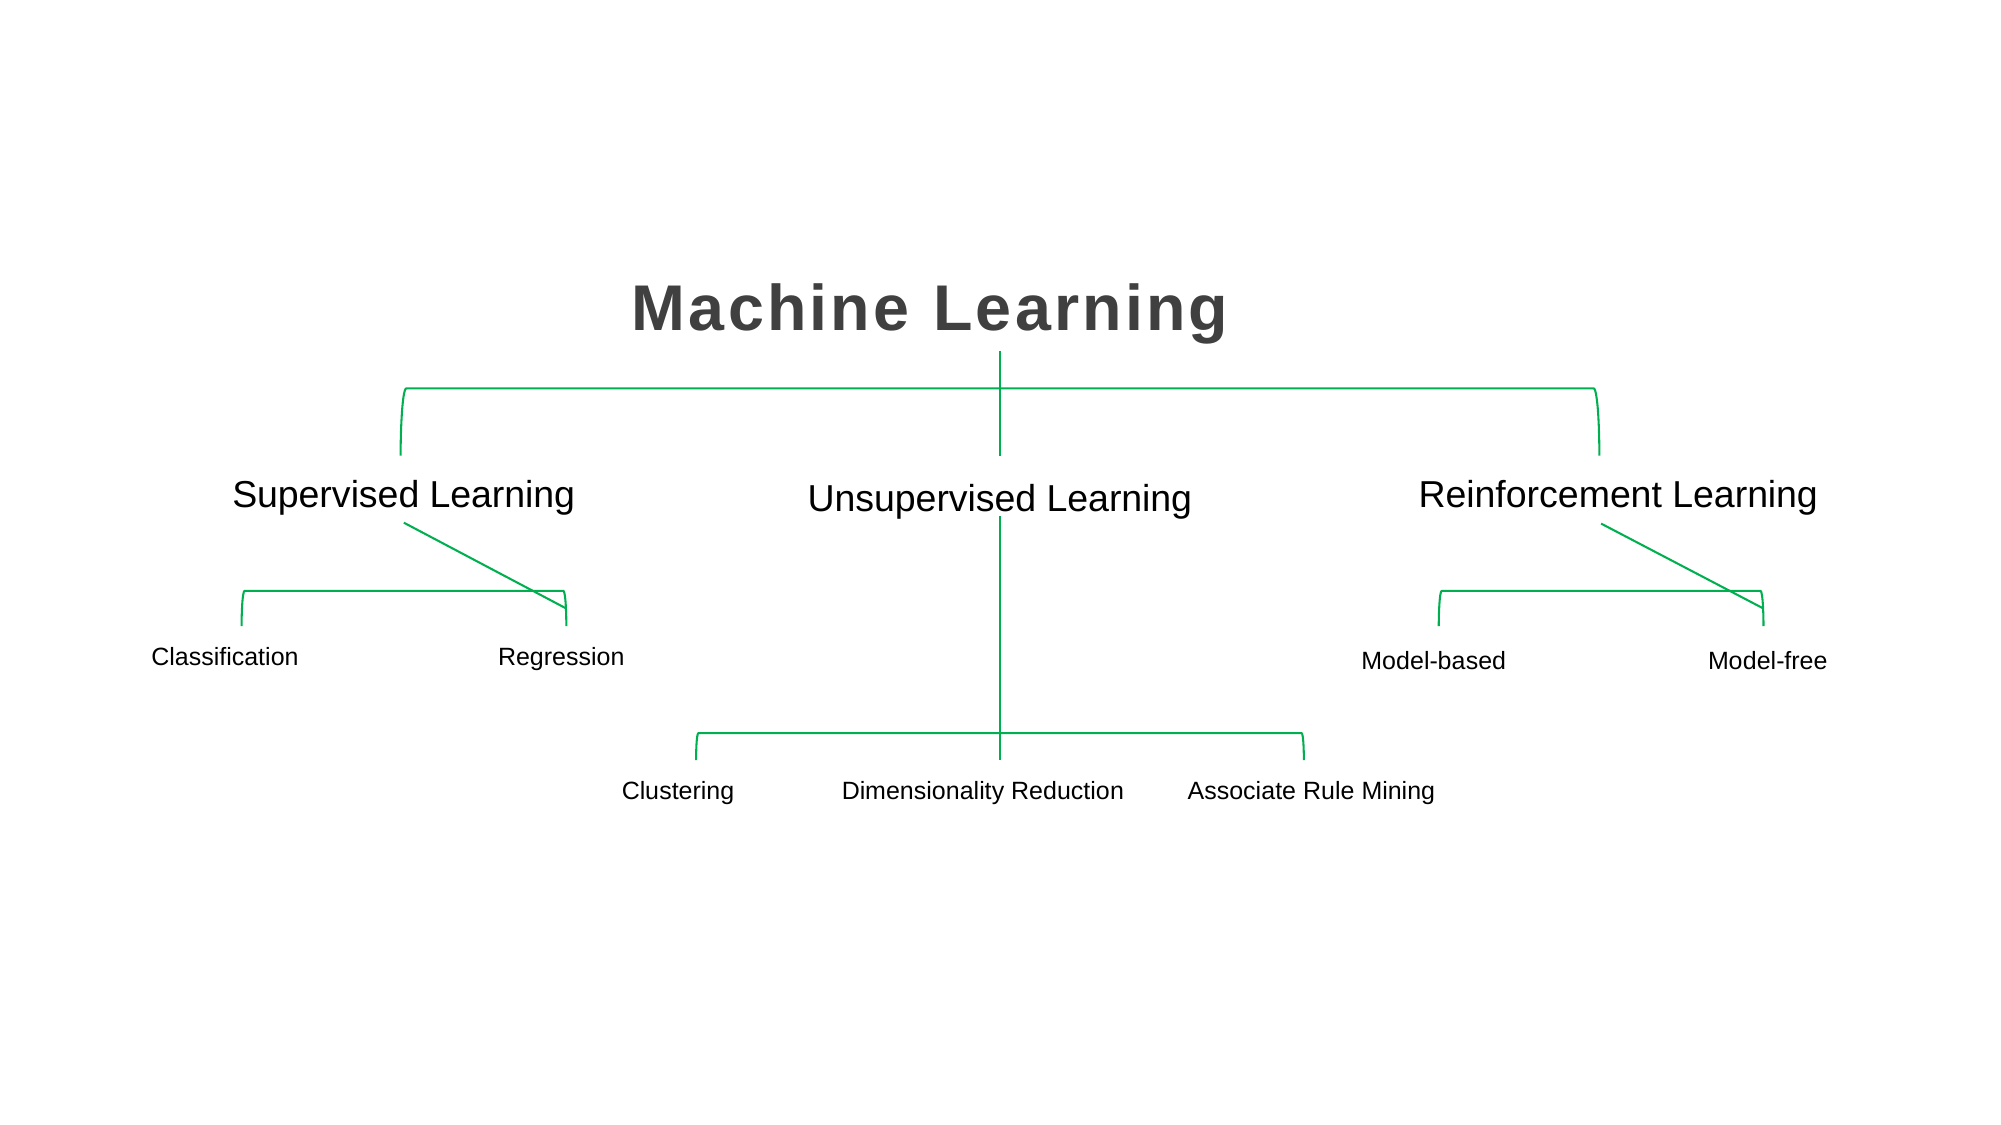

Machine Learning

Supervised Learning
Reinforcement Learning
Unsupervised Learning
Classification
Regression
Model-free
Model-based
Clustering
Dimensionality Reduction
Associate Rule Mining